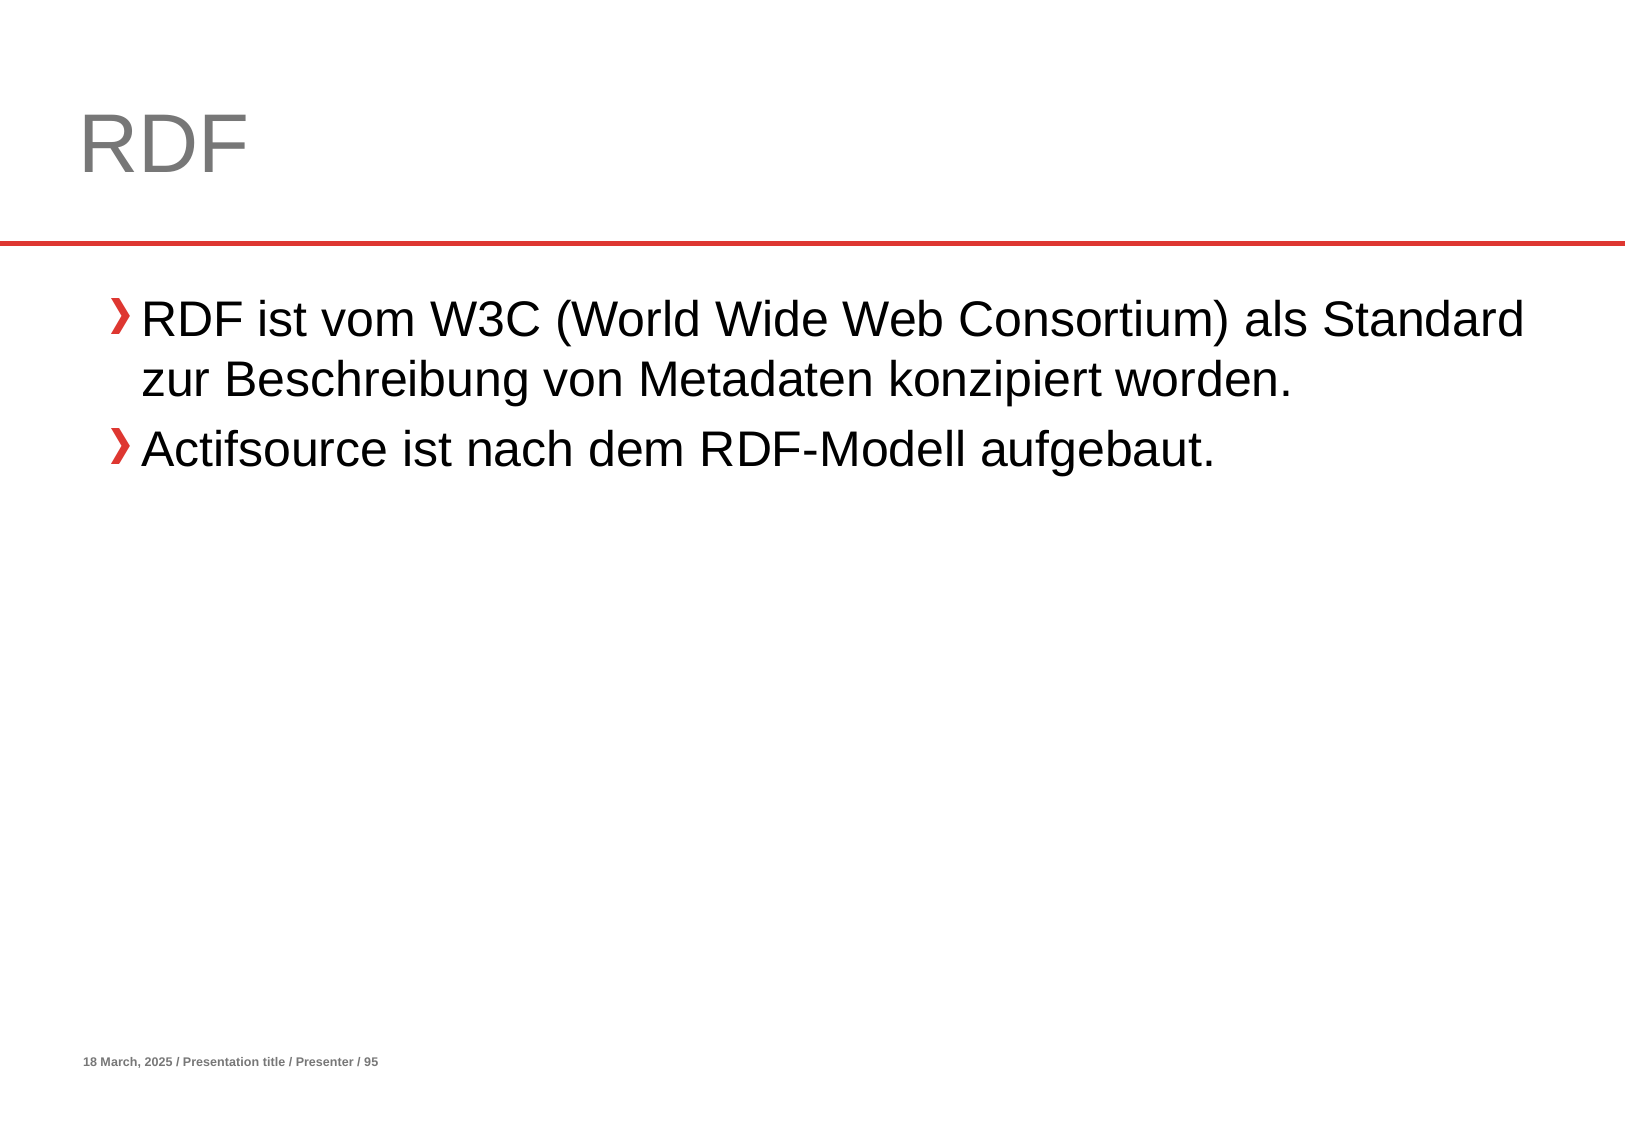

# RDF
RDF ist vom W3C (World Wide Web Consortium) als Standard zur Beschreibung von Metadaten konzipiert worden.
Actifsource ist nach dem RDF-Modell aufgebaut.